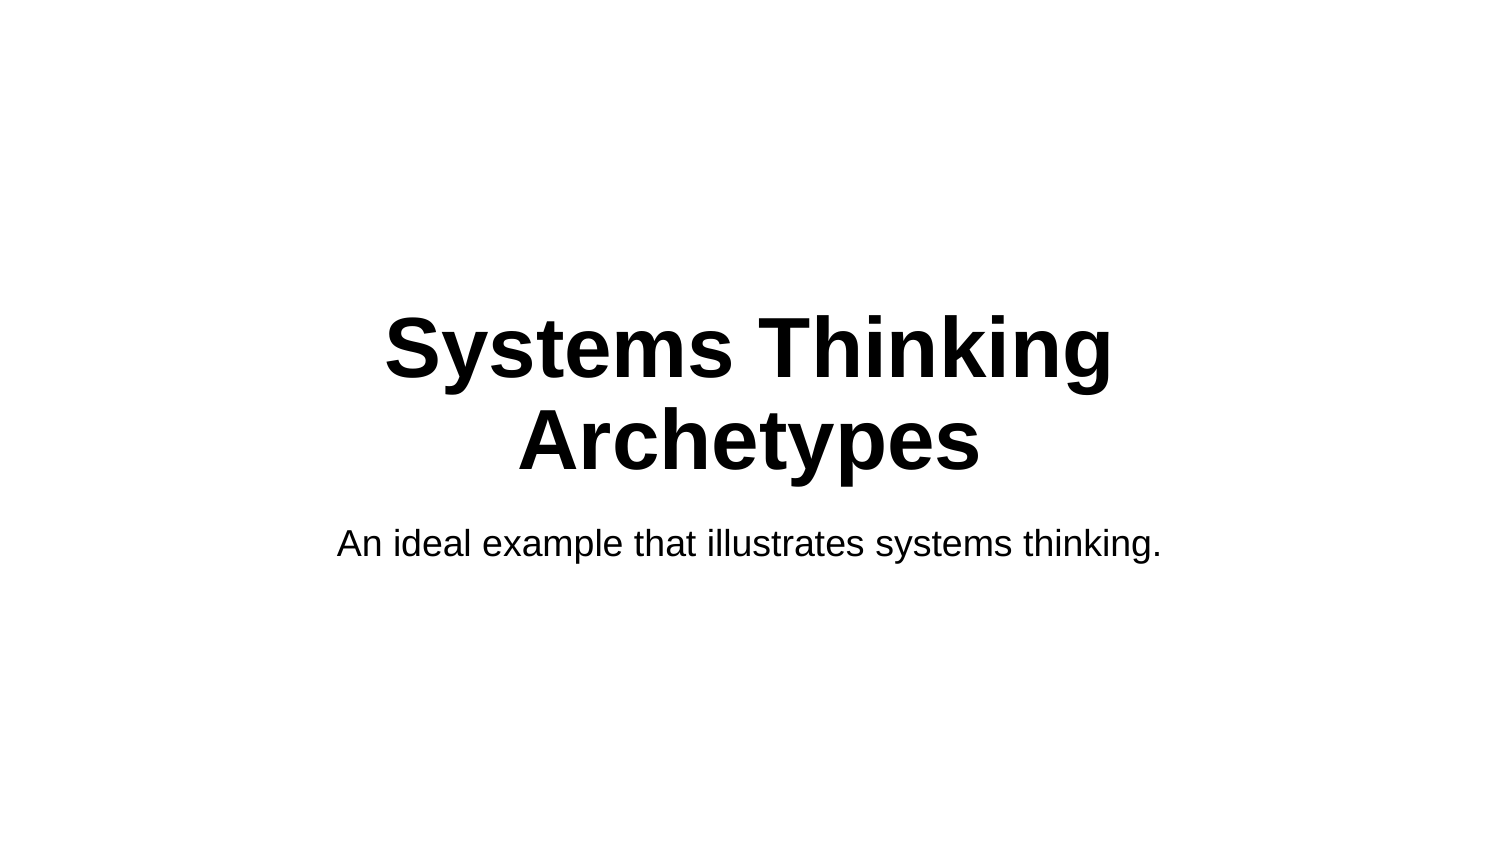

# Systems Thinking Archetypes
An ideal example that illustrates systems thinking.